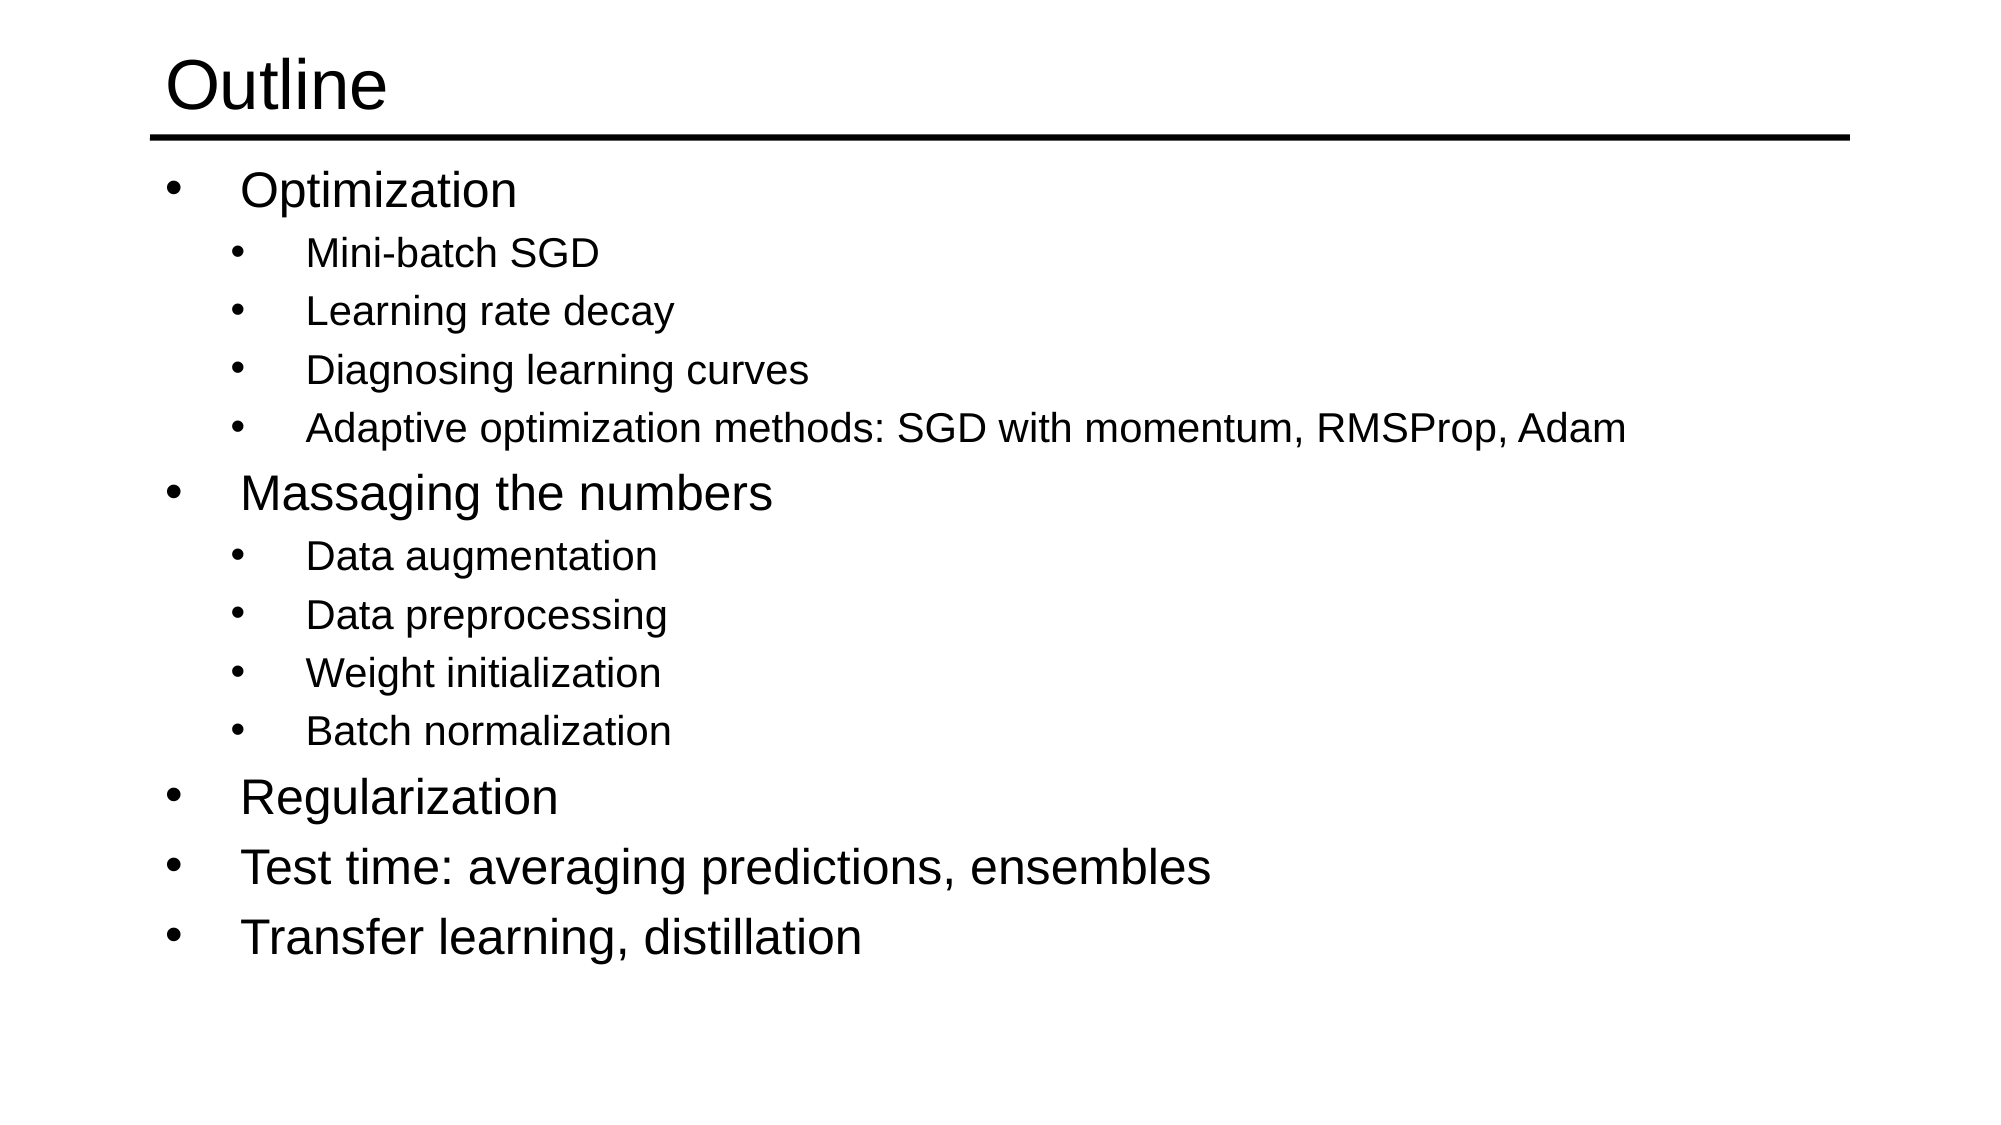

# Outline
Optimization
Mini-batch SGD
Learning rate decay
Diagnosing learning curves
Adaptive optimization methods: SGD with momentum, RMSProp, Adam
Massaging the numbers
Data augmentation
Data preprocessing
Weight initialization
Batch normalization
Regularization
Test time: averaging predictions, ensembles
Transfer learning, distillation